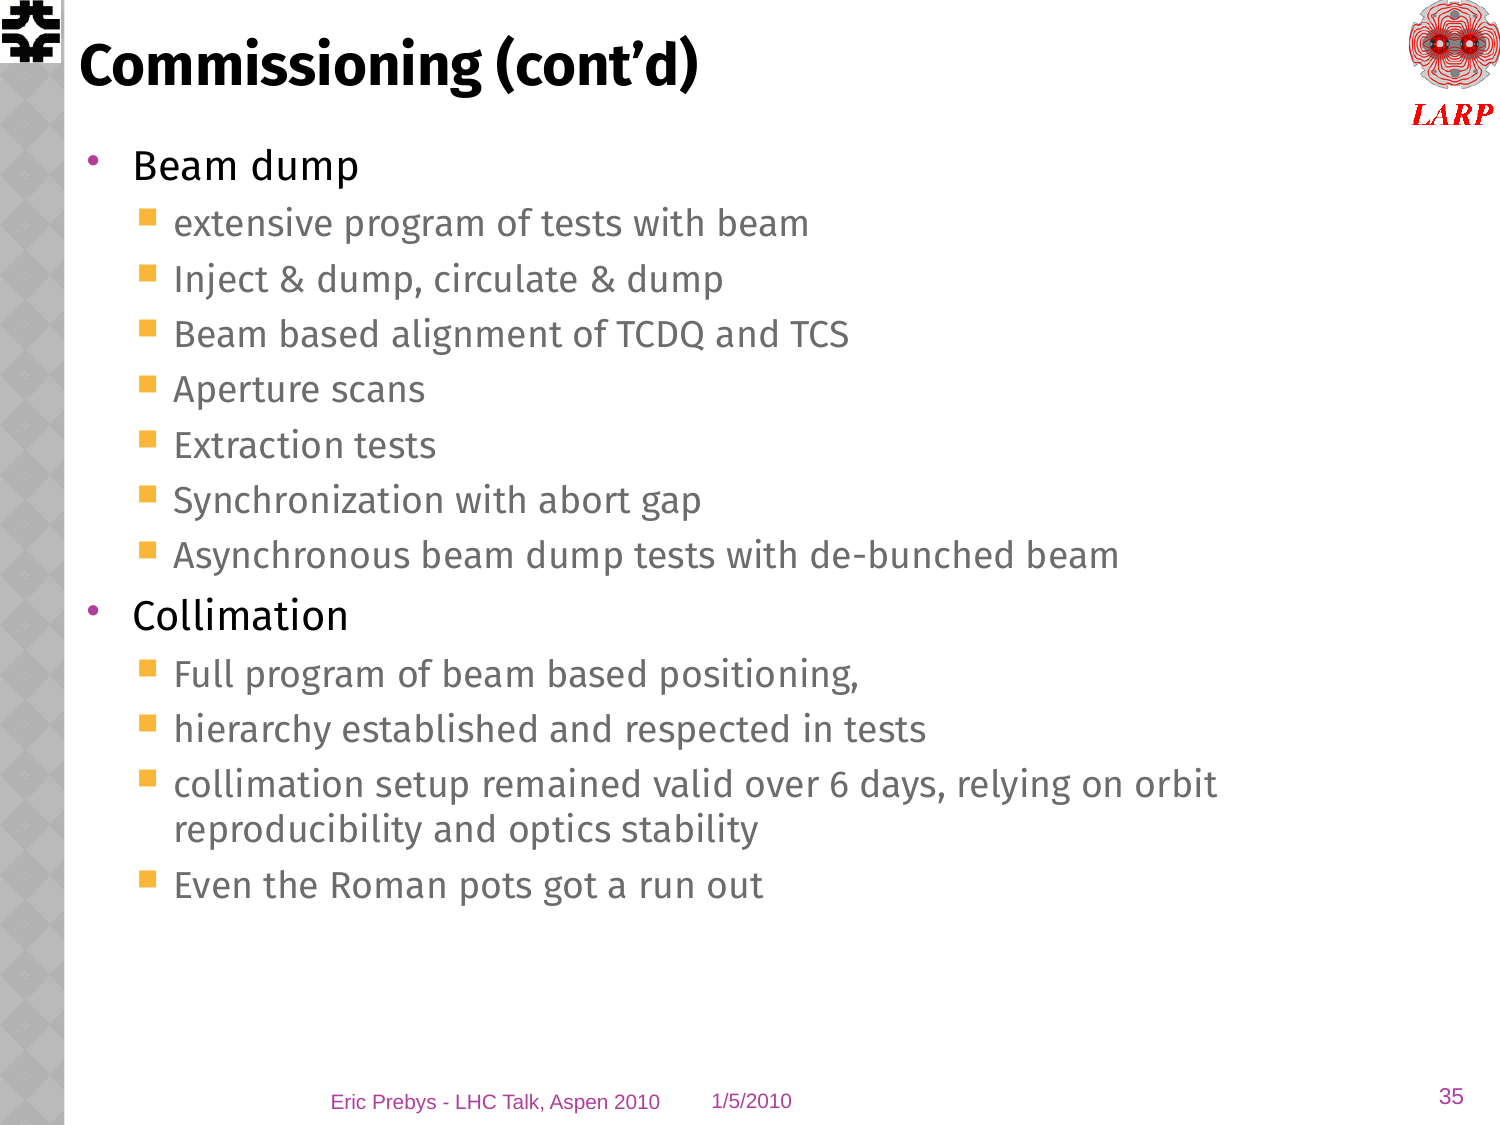

# Commissioning (cont’d)
Beam dump
extensive program of tests with beam
Inject & dump, circulate & dump
Beam based alignment of TCDQ and TCS
Aperture scans
Extraction tests
Synchronization with abort gap
Asynchronous beam dump tests with de-bunched beam
Collimation
Full program of beam based positioning,
hierarchy established and respected in tests
collimation setup remained valid over 6 days, relying on orbit reproducibility and optics stability
Even the Roman pots got a run out

35
Eric Prebys - LHC Talk, Aspen 2010
1/5/2010